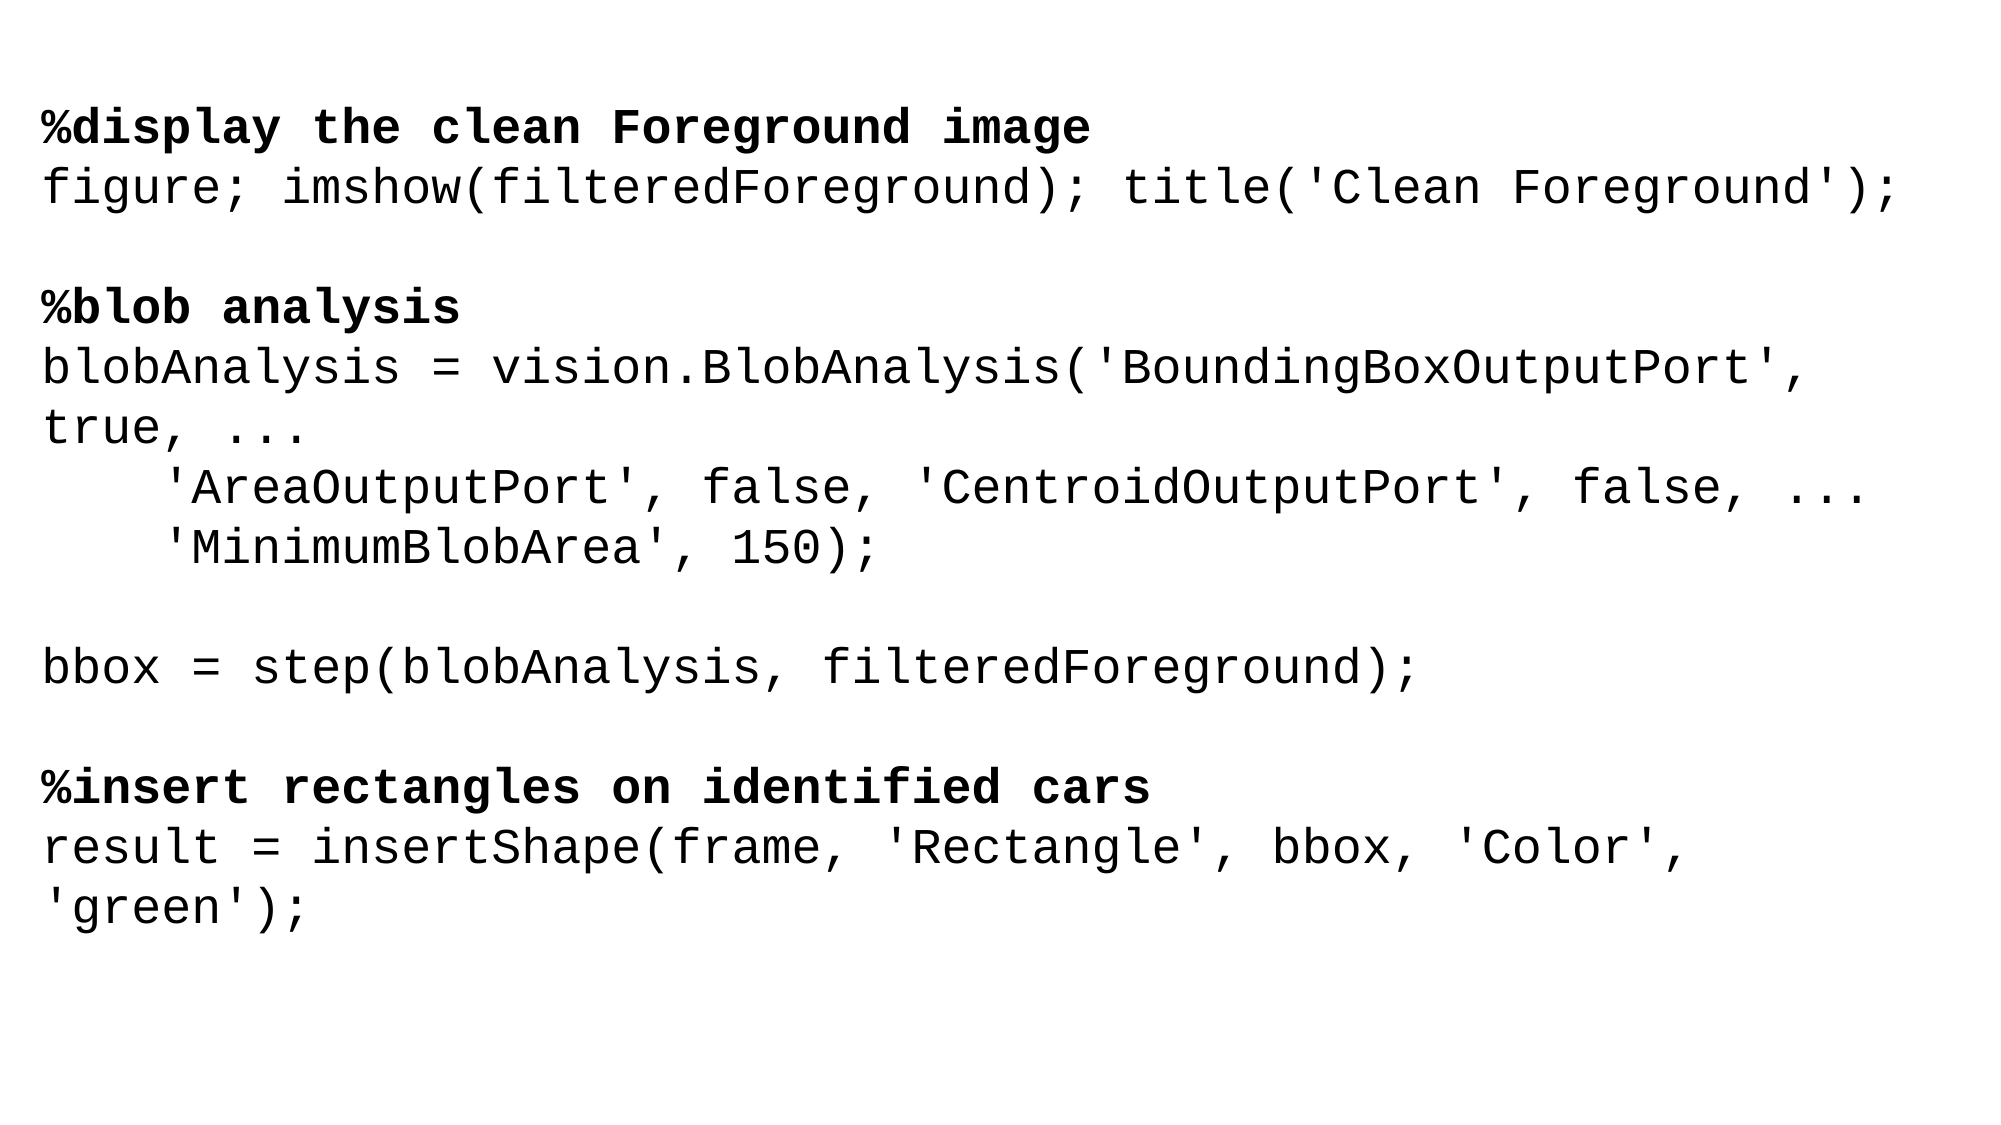

%display the clean Foreground image
figure; imshow(filteredForeground); title('Clean Foreground');

%blob analysis
blobAnalysis = vision.BlobAnalysis('BoundingBoxOutputPort', true, ...
    'AreaOutputPort', false, 'CentroidOutputPort', false, ...
    'MinimumBlobArea', 150);

bbox = step(blobAnalysis, filteredForeground);

%insert rectangles on identified cars
result = insertShape(frame, 'Rectangle', bbox, 'Color', 'green');